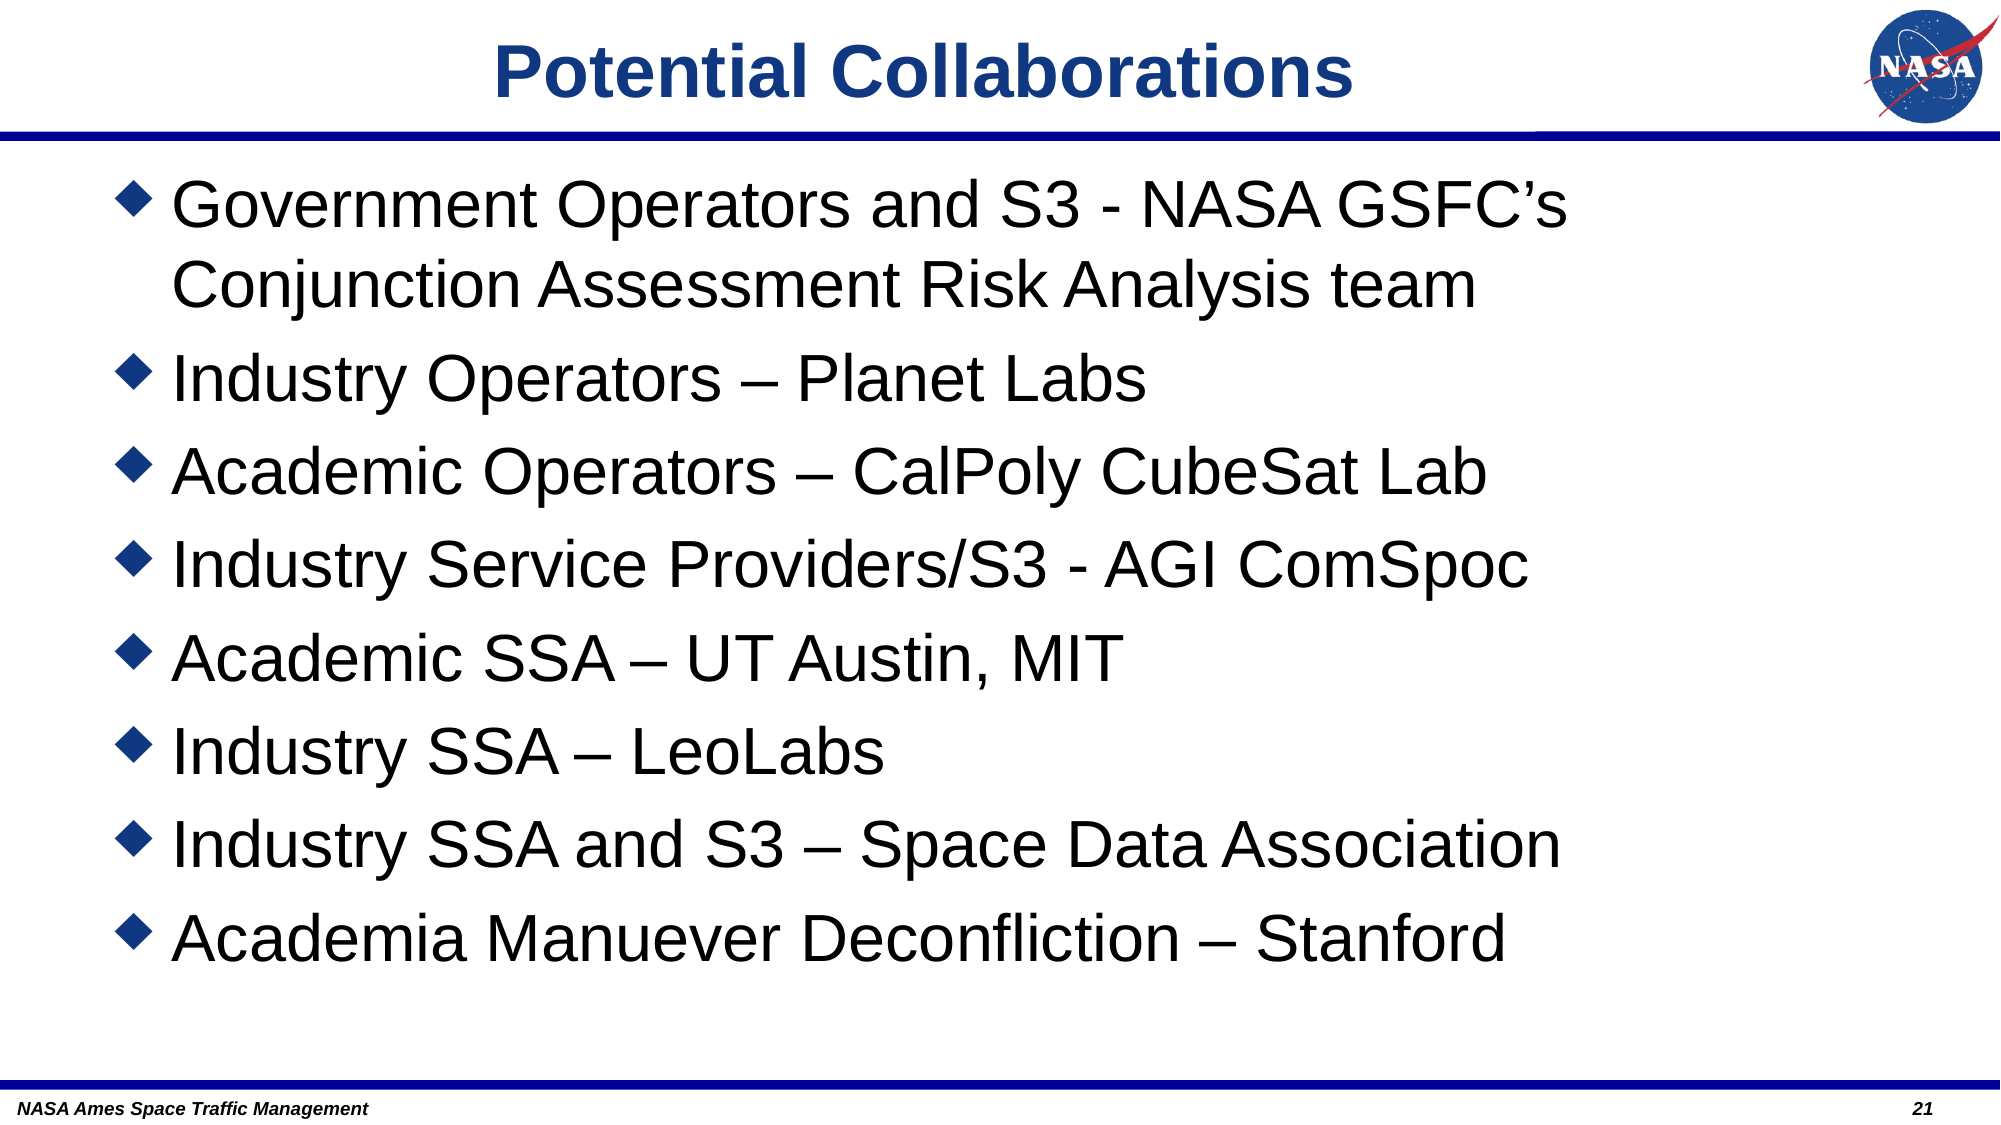

# Potential Collaborations
Government Operators and S3 - NASA GSFC’s Conjunction Assessment Risk Analysis team
Industry Operators – Planet Labs
Academic Operators – CalPoly CubeSat Lab
Industry Service Providers/S3 - AGI ComSpoc
Academic SSA – UT Austin, MIT
Industry SSA – LeoLabs
Industry SSA and S3 – Space Data Association
Academia Manuever Deconfliction – Stanford